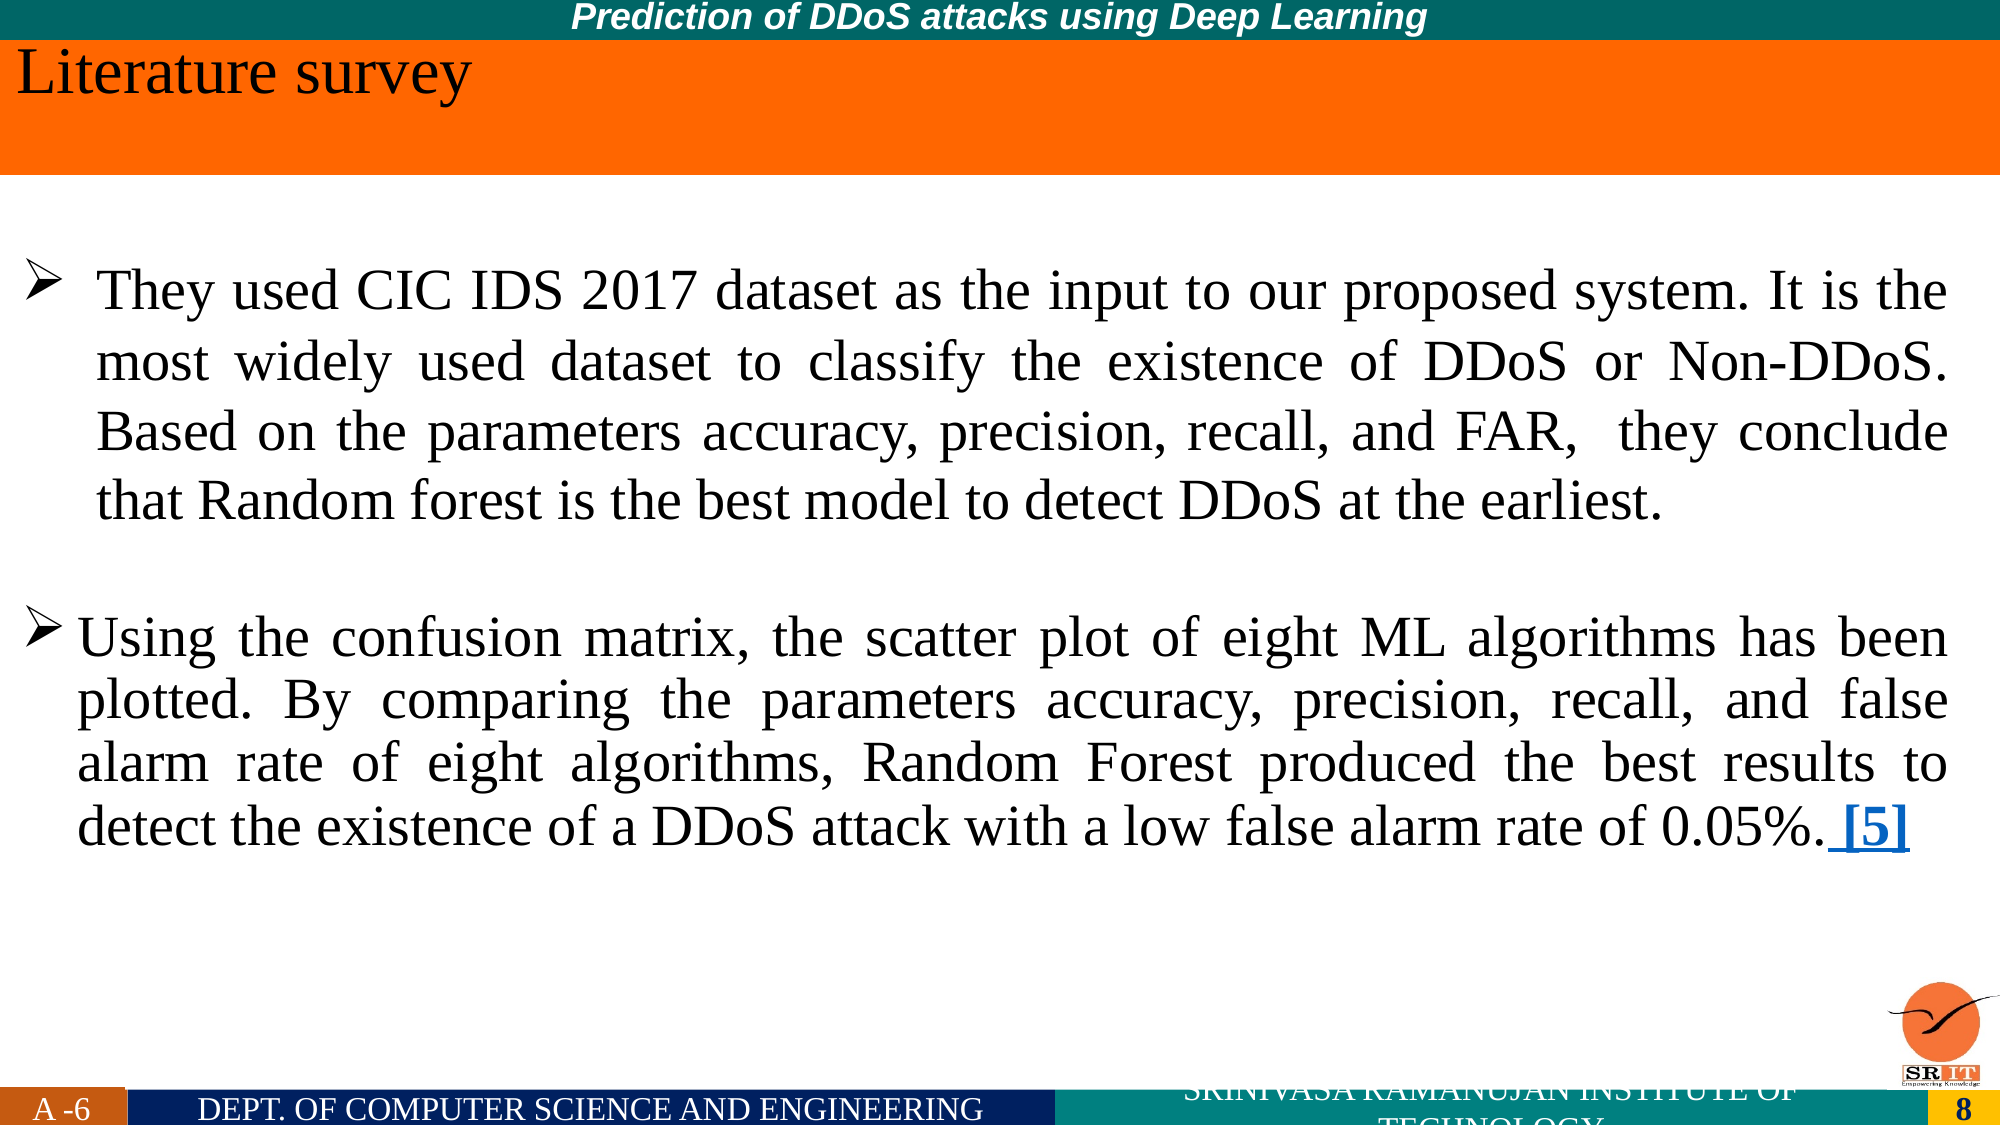

8
Prediction of DDoS attacks using Deep Learning
Continue…

Literature survey
They used CIC IDS 2017 dataset as the input to our proposed system. It is the most widely used dataset to classify the existence of DDoS or Non-DDoS. Based on the parameters accuracy, precision, recall, and FAR,  they conclude that Random forest is the best model to detect DDoS at the earliest.

Using the confusion matrix, the scatter plot of eight ML algorithms has been plotted. By comparing the parameters accuracy, precision, recall, and false alarm rate of eight algorithms, Random Forest produced the best results to detect the existence of a DDoS attack with a low false alarm rate of 0.05%. [5]

A -6